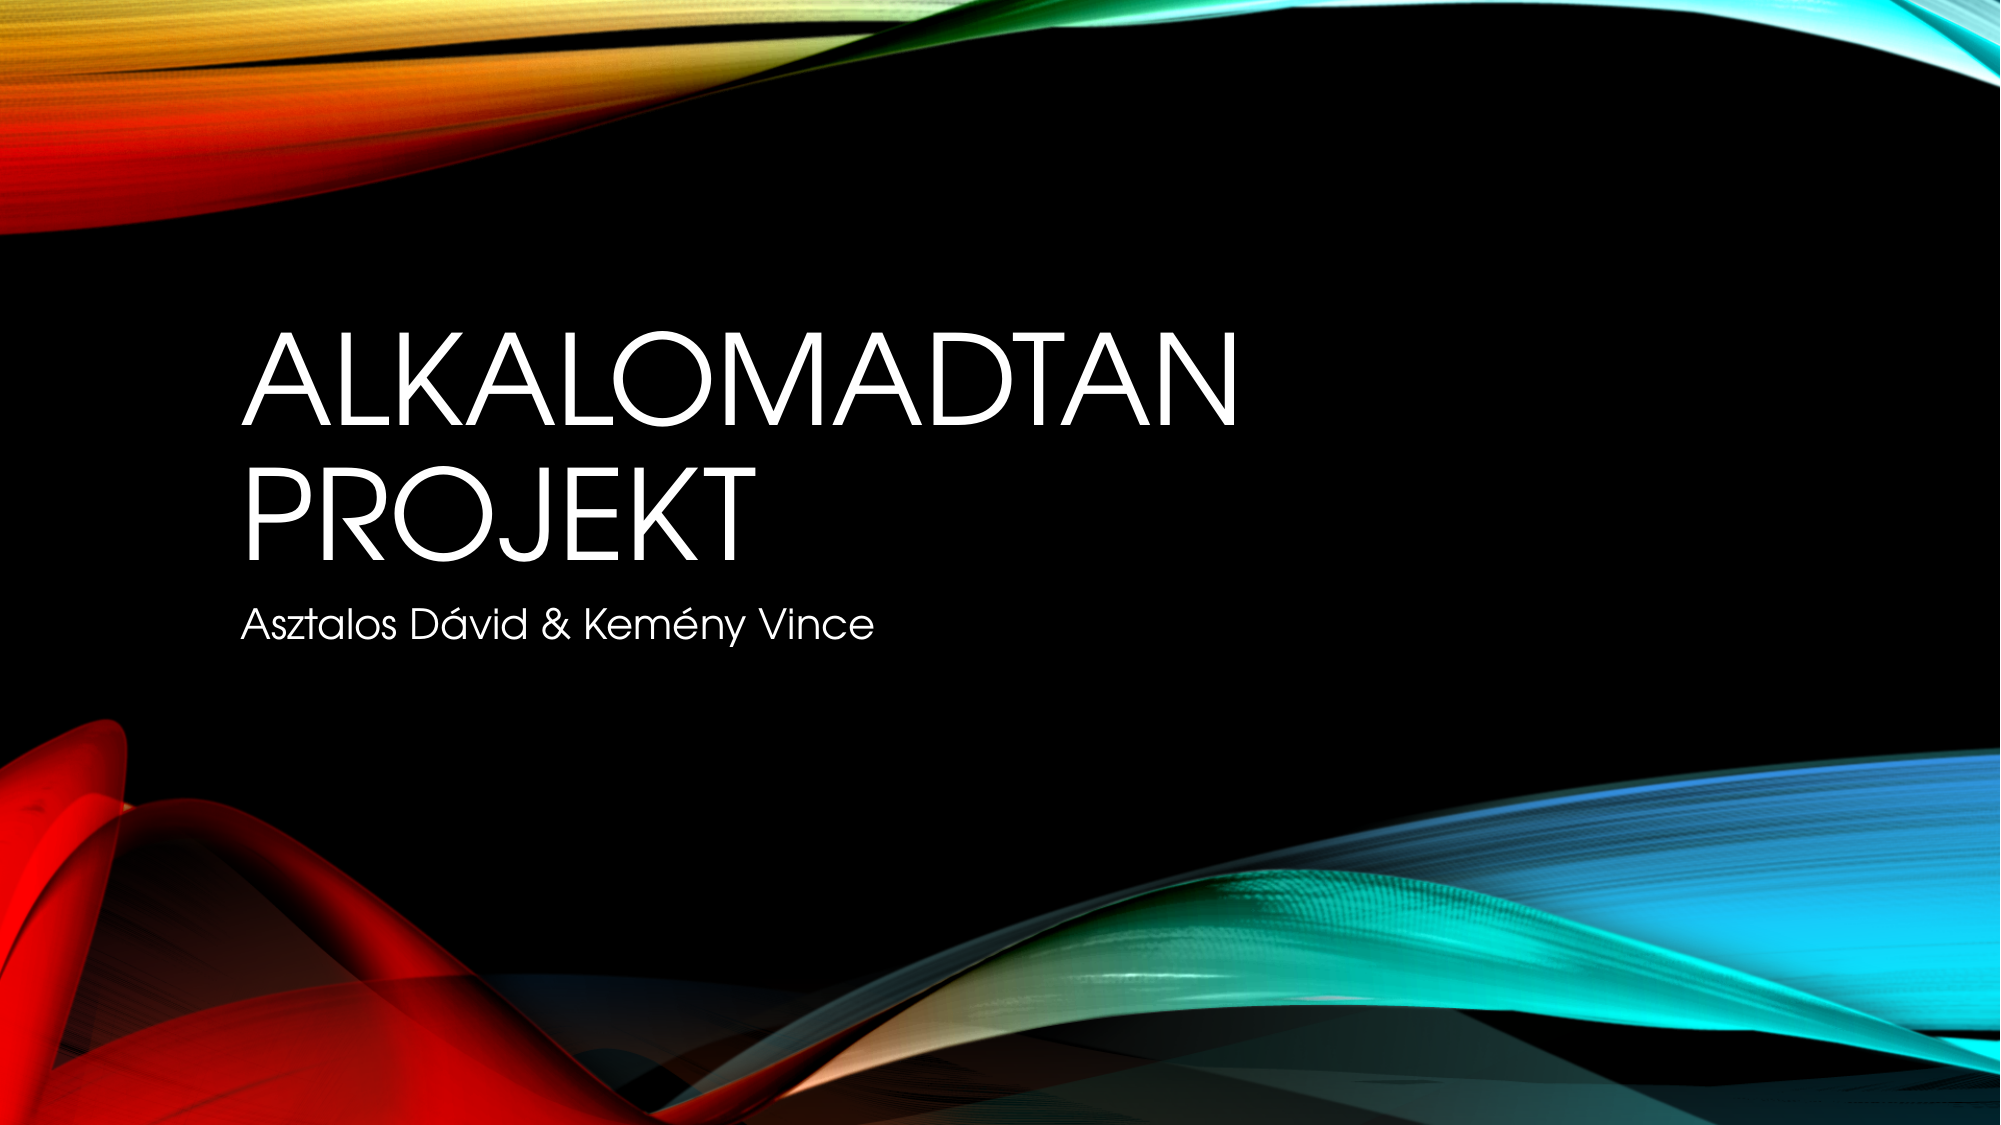

# Alkalomadtan projekt
Asztalos Dávid & Kemény Vince